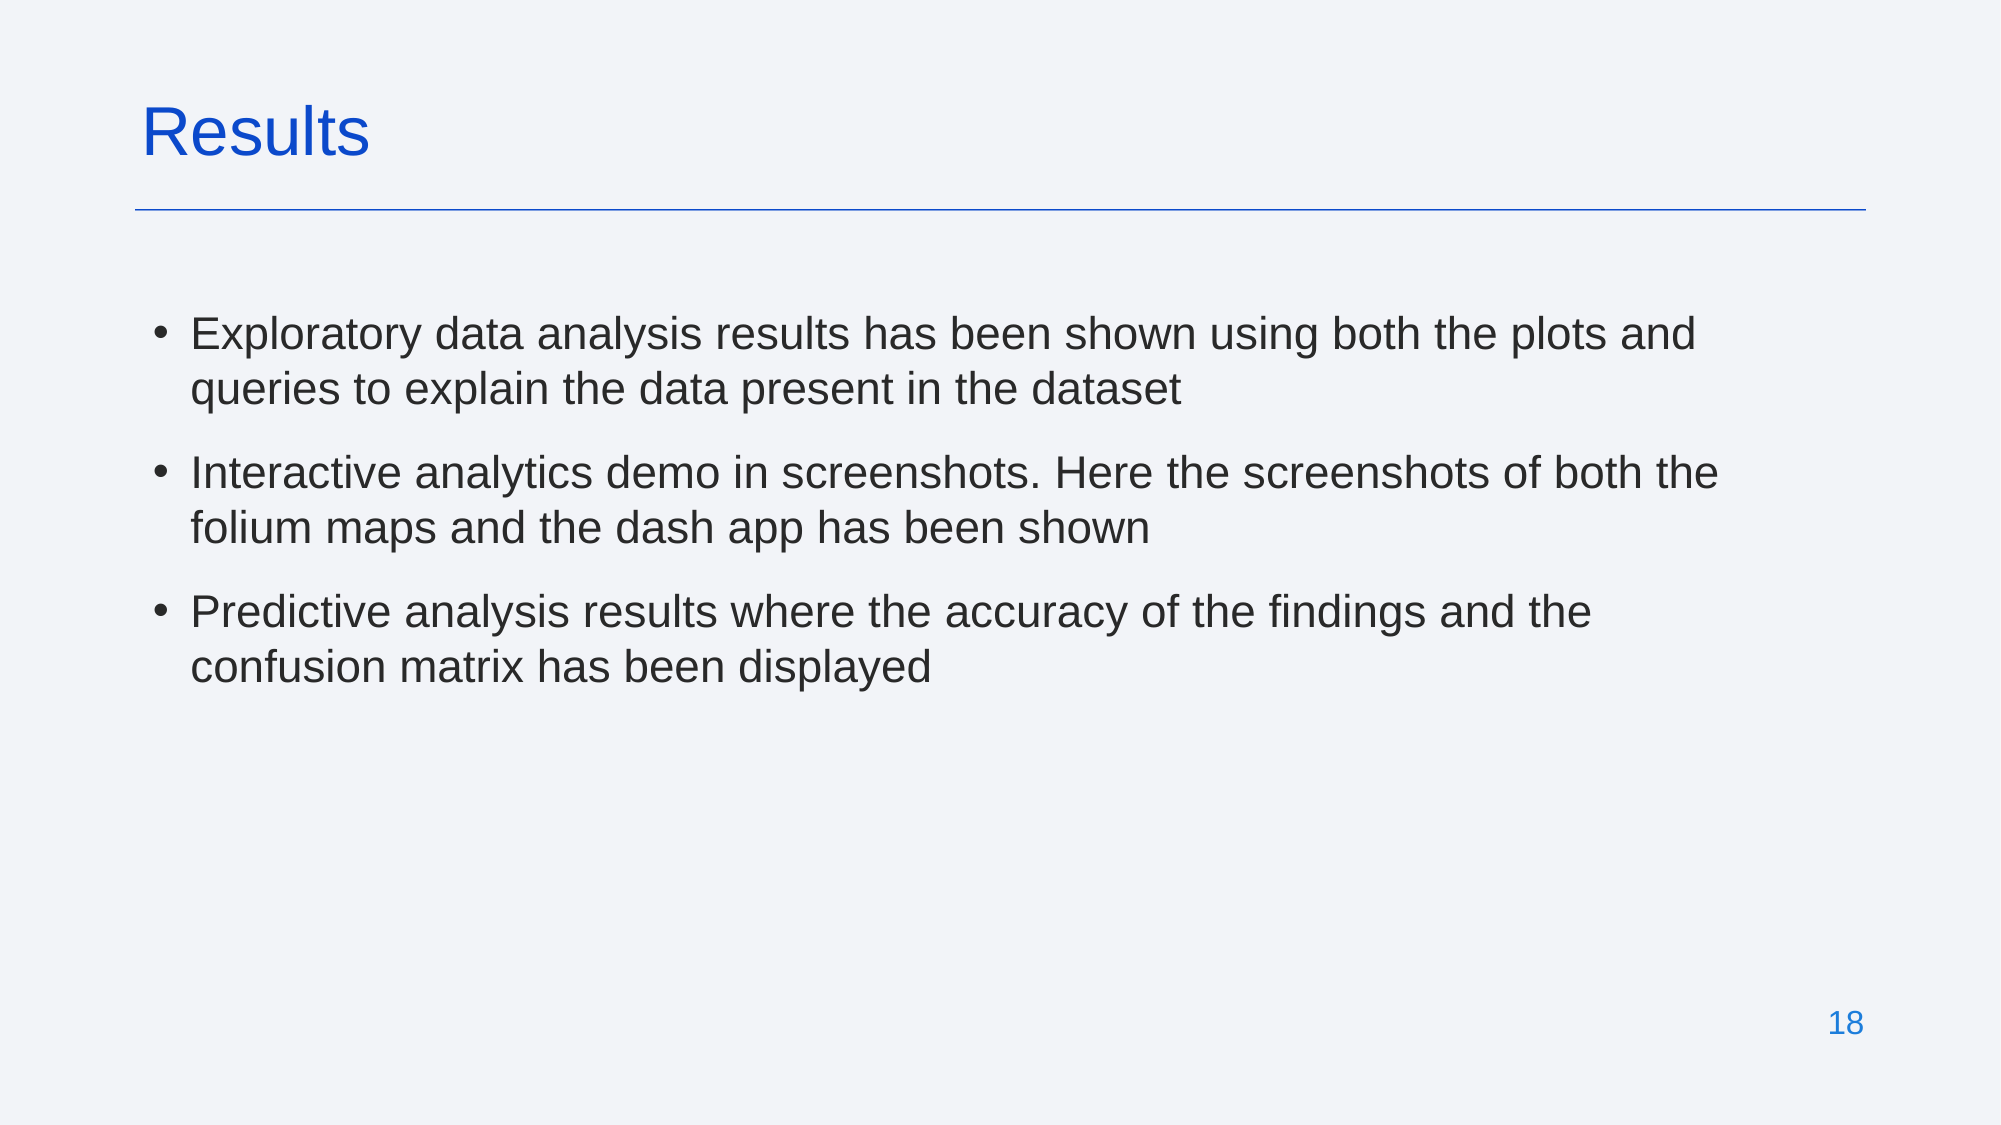

Results
Exploratory data analysis results has been shown using both the plots and queries to explain the data present in the dataset
Interactive analytics demo in screenshots. Here the screenshots of both the folium maps and the dash app has been shown
Predictive analysis results where the accuracy of the findings and the confusion matrix has been displayed

18